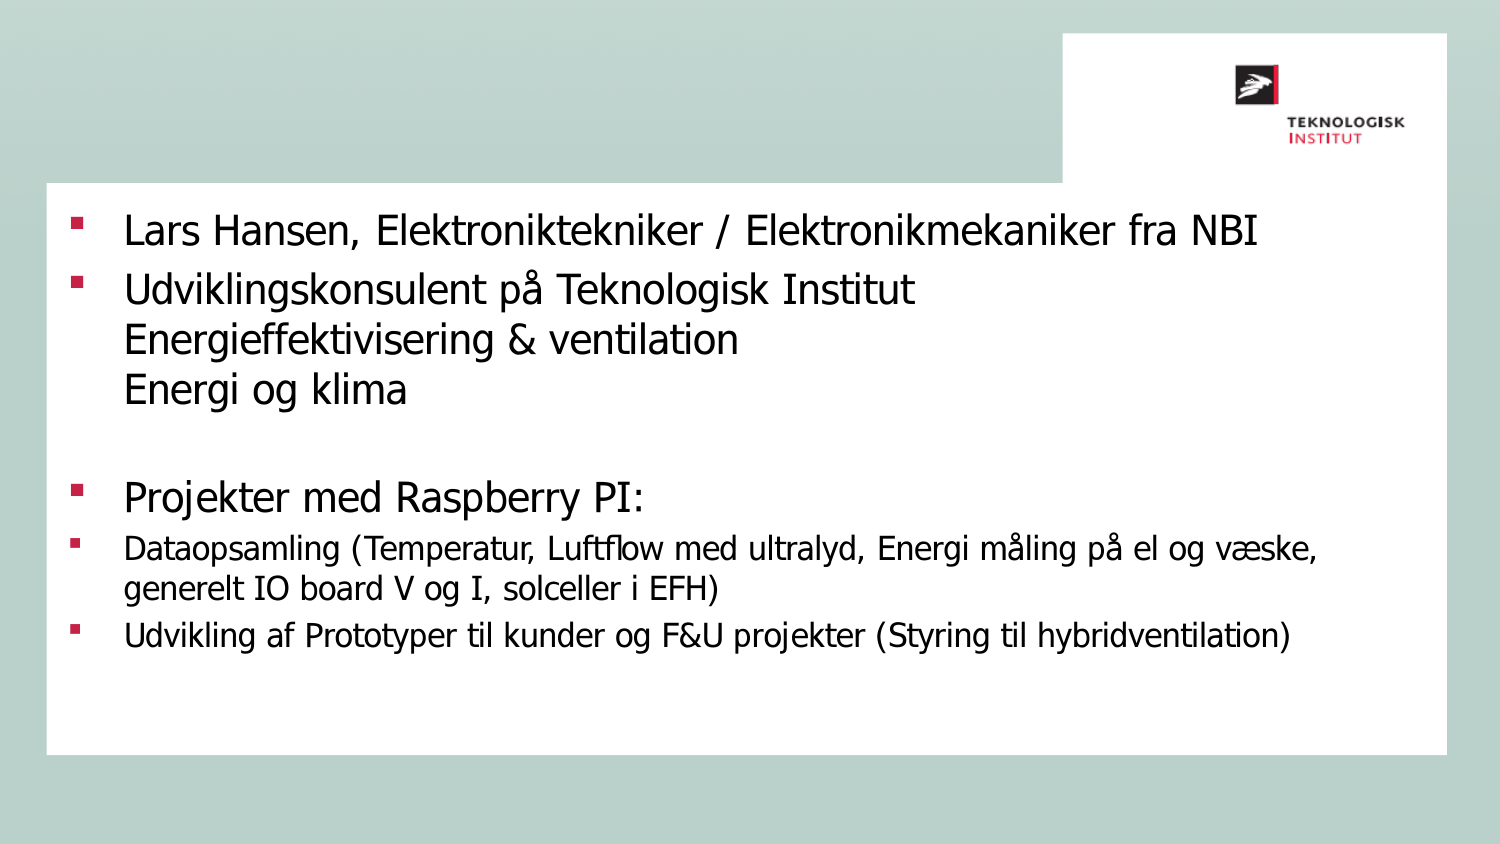

Lars Hansen, Elektroniktekniker / Elektronikmekaniker fra NBI
Udviklingskonsulent på Teknologisk Institut
Energieffektivisering & ventilation
Energi og klima
Projekter med Raspberry PI:
Dataopsamling (Temperatur, Luftflow med ultralyd, Energi måling på el og væske, generelt IO board V og I, solceller i EFH)
Udvikling af Prototyper til kunder og F&U projekter (Styring til hybridventilation)